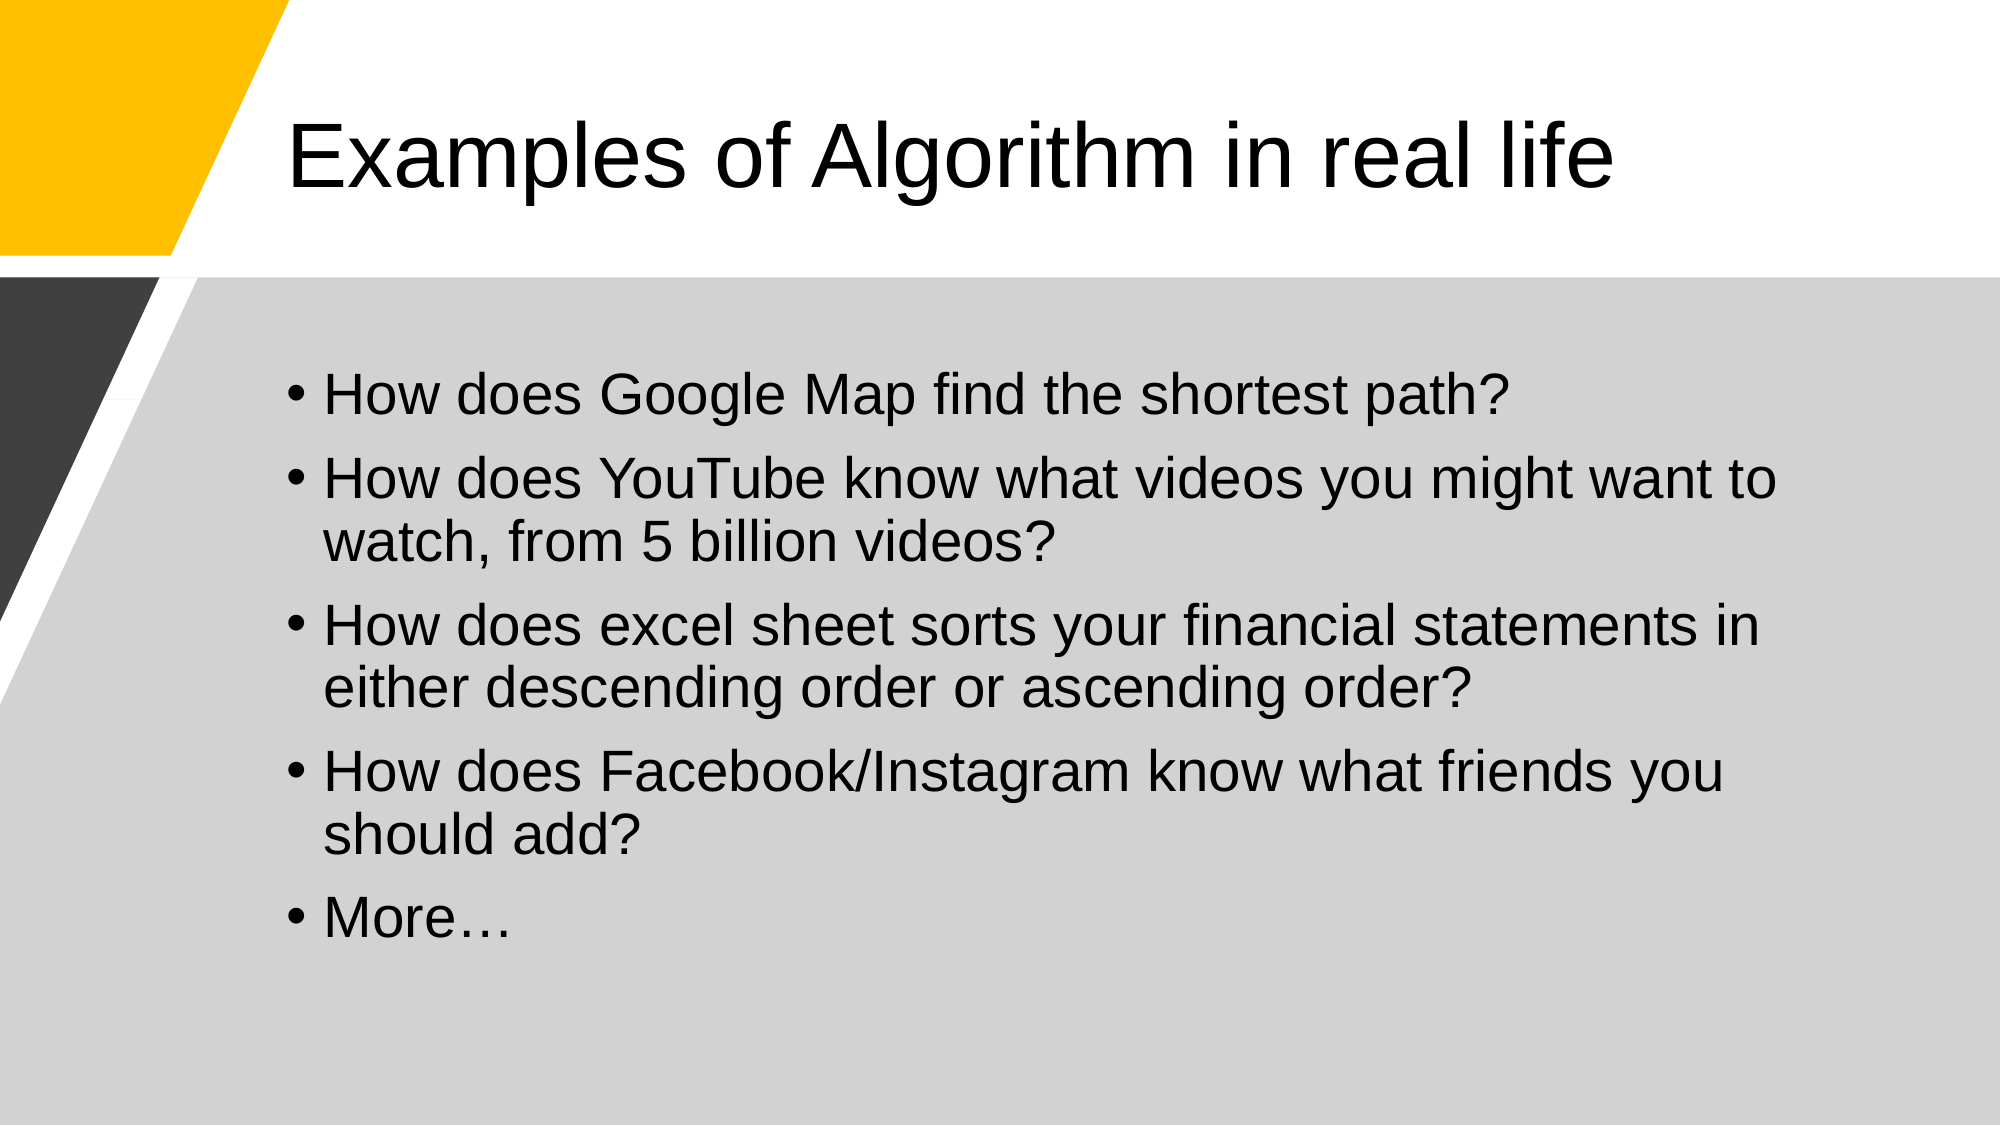

# Examples of Algorithm in real life

How does Google Map find the shortest path?
How does YouTube know what videos you might want to watch, from 5 billion videos?
How does excel sheet sorts your financial statements in either descending order or ascending order?
How does Facebook/Instagram know what friends you should add?
More…